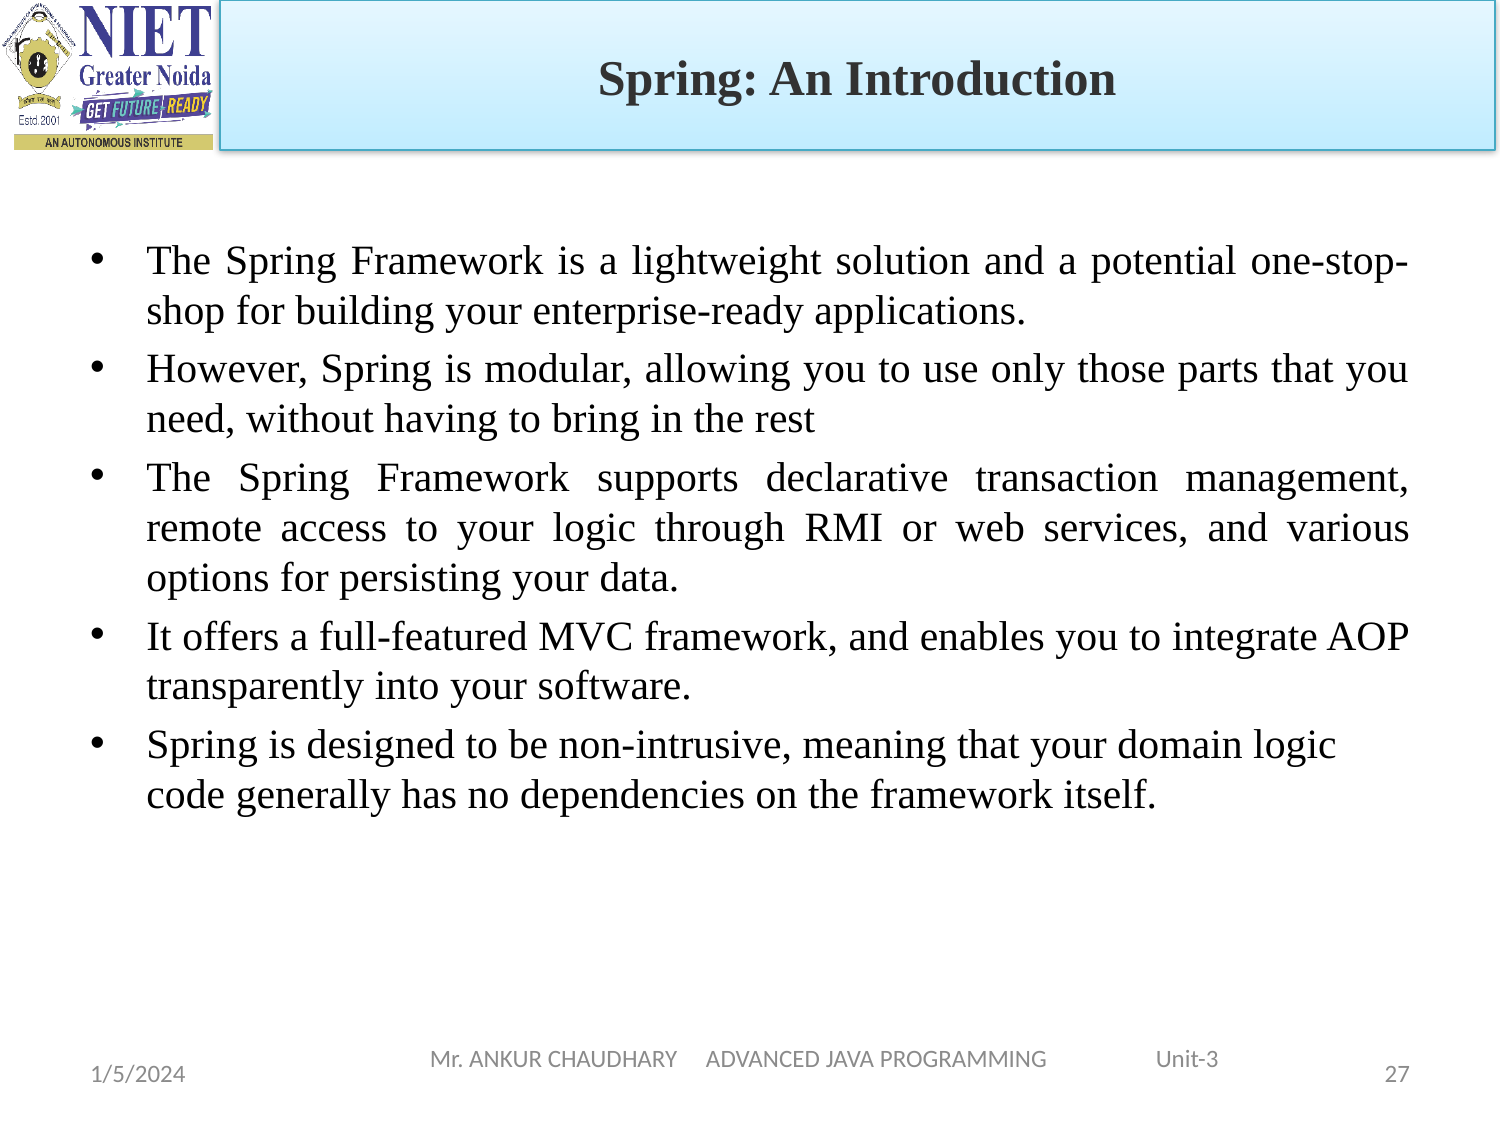

Spring: An Introduction
The Spring Framework is a lightweight solution and a potential one-stop-shop for building your enterprise-ready applications.
However, Spring is modular, allowing you to use only those parts that you need, without having to bring in the rest
The Spring Framework supports declarative transaction management, remote access to your logic through RMI or web services, and various options for persisting your data.
It offers a full-featured MVC framework, and enables you to integrate AOP transparently into your software.
Spring is designed to be non-intrusive, meaning that your domain logic code generally has no dependencies on the framework itself.

1/5/2024
Mr. ANKUR CHAUDHARY     ADVANCED JAVA PROGRAMMING                   Unit-3
27